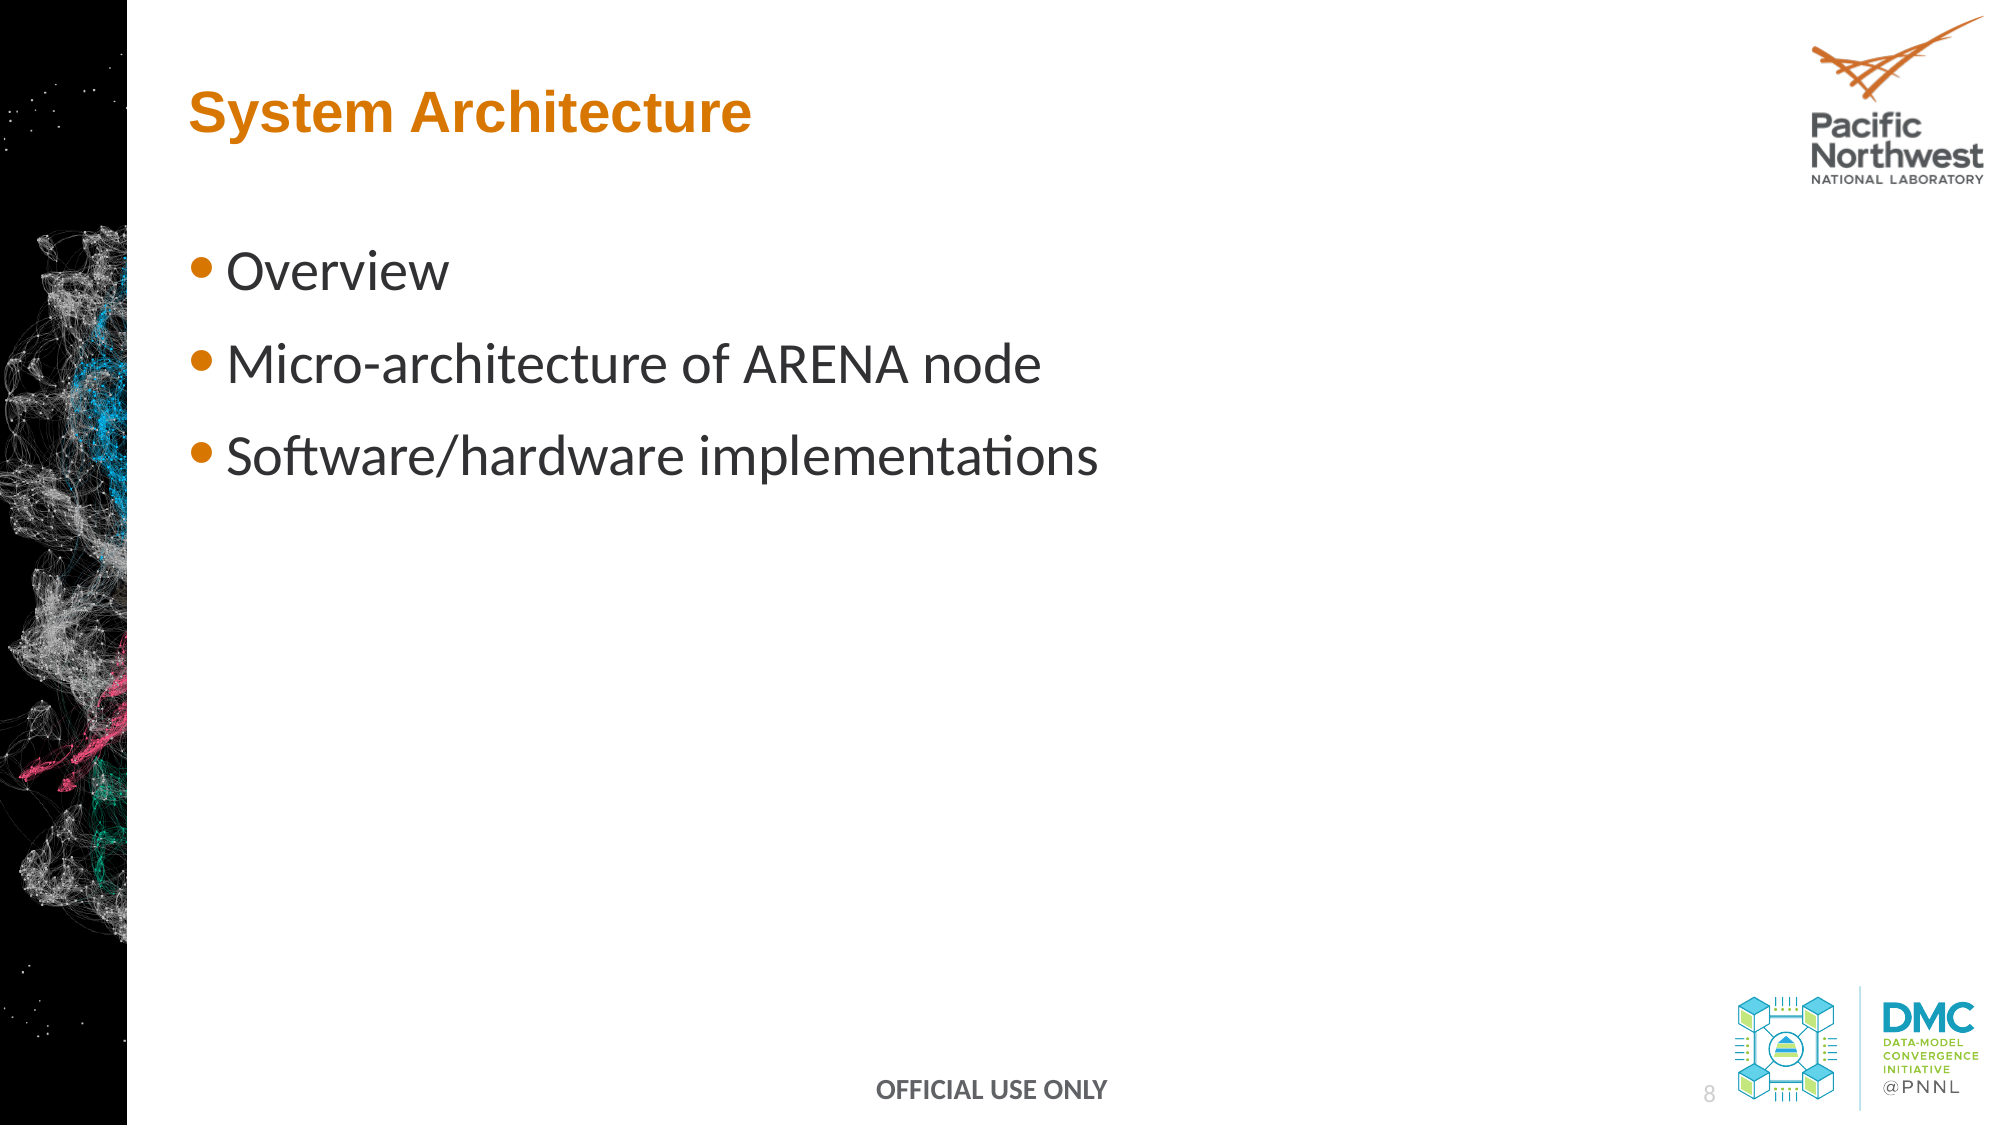

# System Architecture
Overview
Micro-architecture of ARENA node
Software/hardware implementations

8